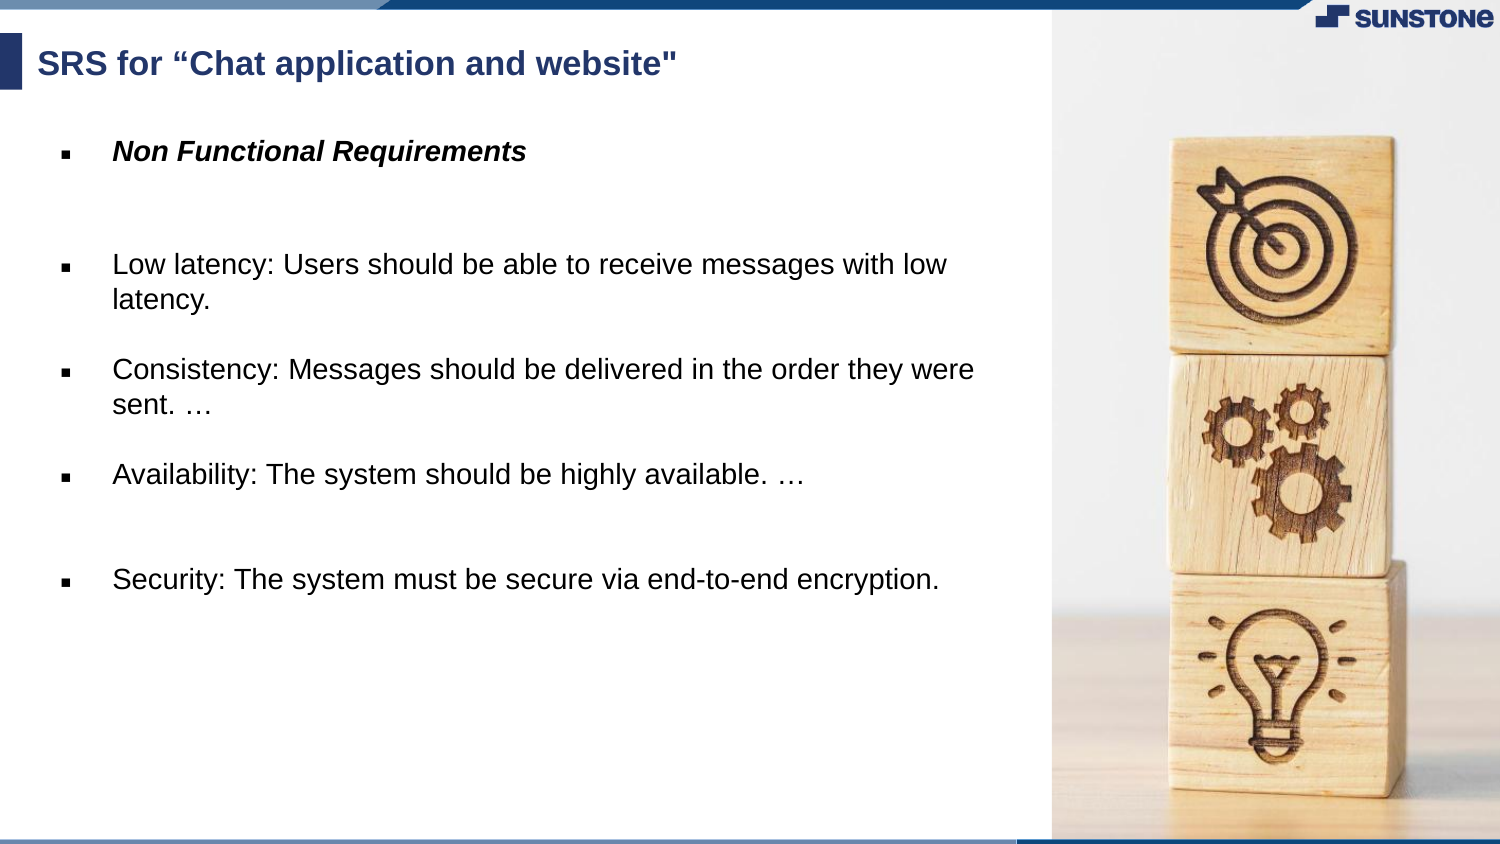

# SRS for “Chat application and website"
Non Functional Requirements
Low latency: Users should be able to receive messages with low latency.

Consistency: Messages should be delivered in the order they were sent. …

Availability: The system should be highly available. …

Security: The system must be secure via end-to-end encryption.